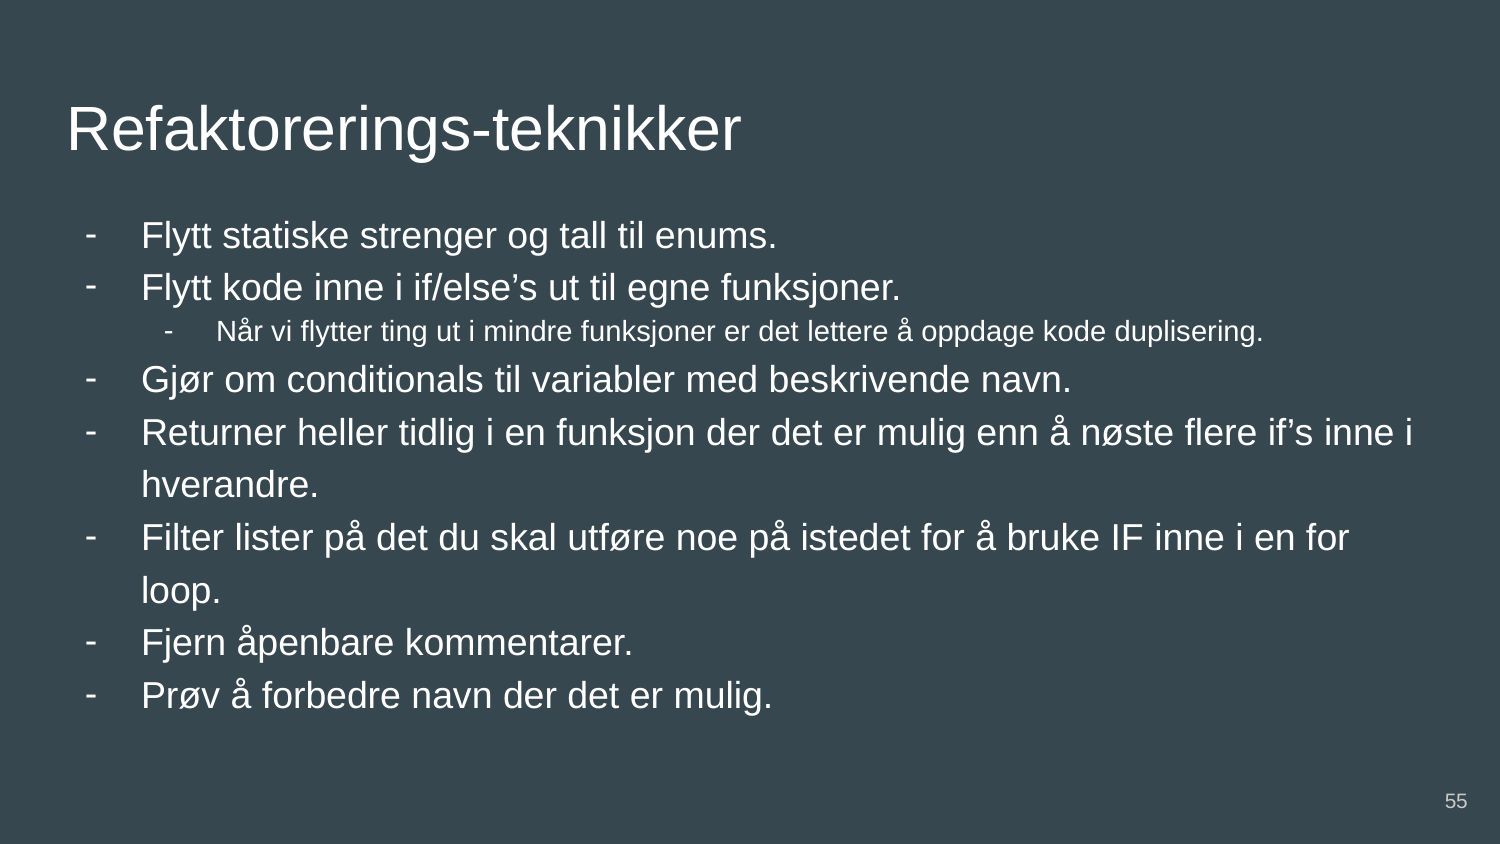

# Refaktorerings-teknikker
Flytt statiske strenger og tall til enums.
Flytt kode inne i if/else’s ut til egne funksjoner.
Når vi flytter ting ut i mindre funksjoner er det lettere å oppdage kode duplisering.
Gjør om conditionals til variabler med beskrivende navn.
Returner heller tidlig i en funksjon der det er mulig enn å nøste flere if’s inne i hverandre.
Filter lister på det du skal utføre noe på istedet for å bruke IF inne i en for loop.
Fjern åpenbare kommentarer.
Prøv å forbedre navn der det er mulig.

55